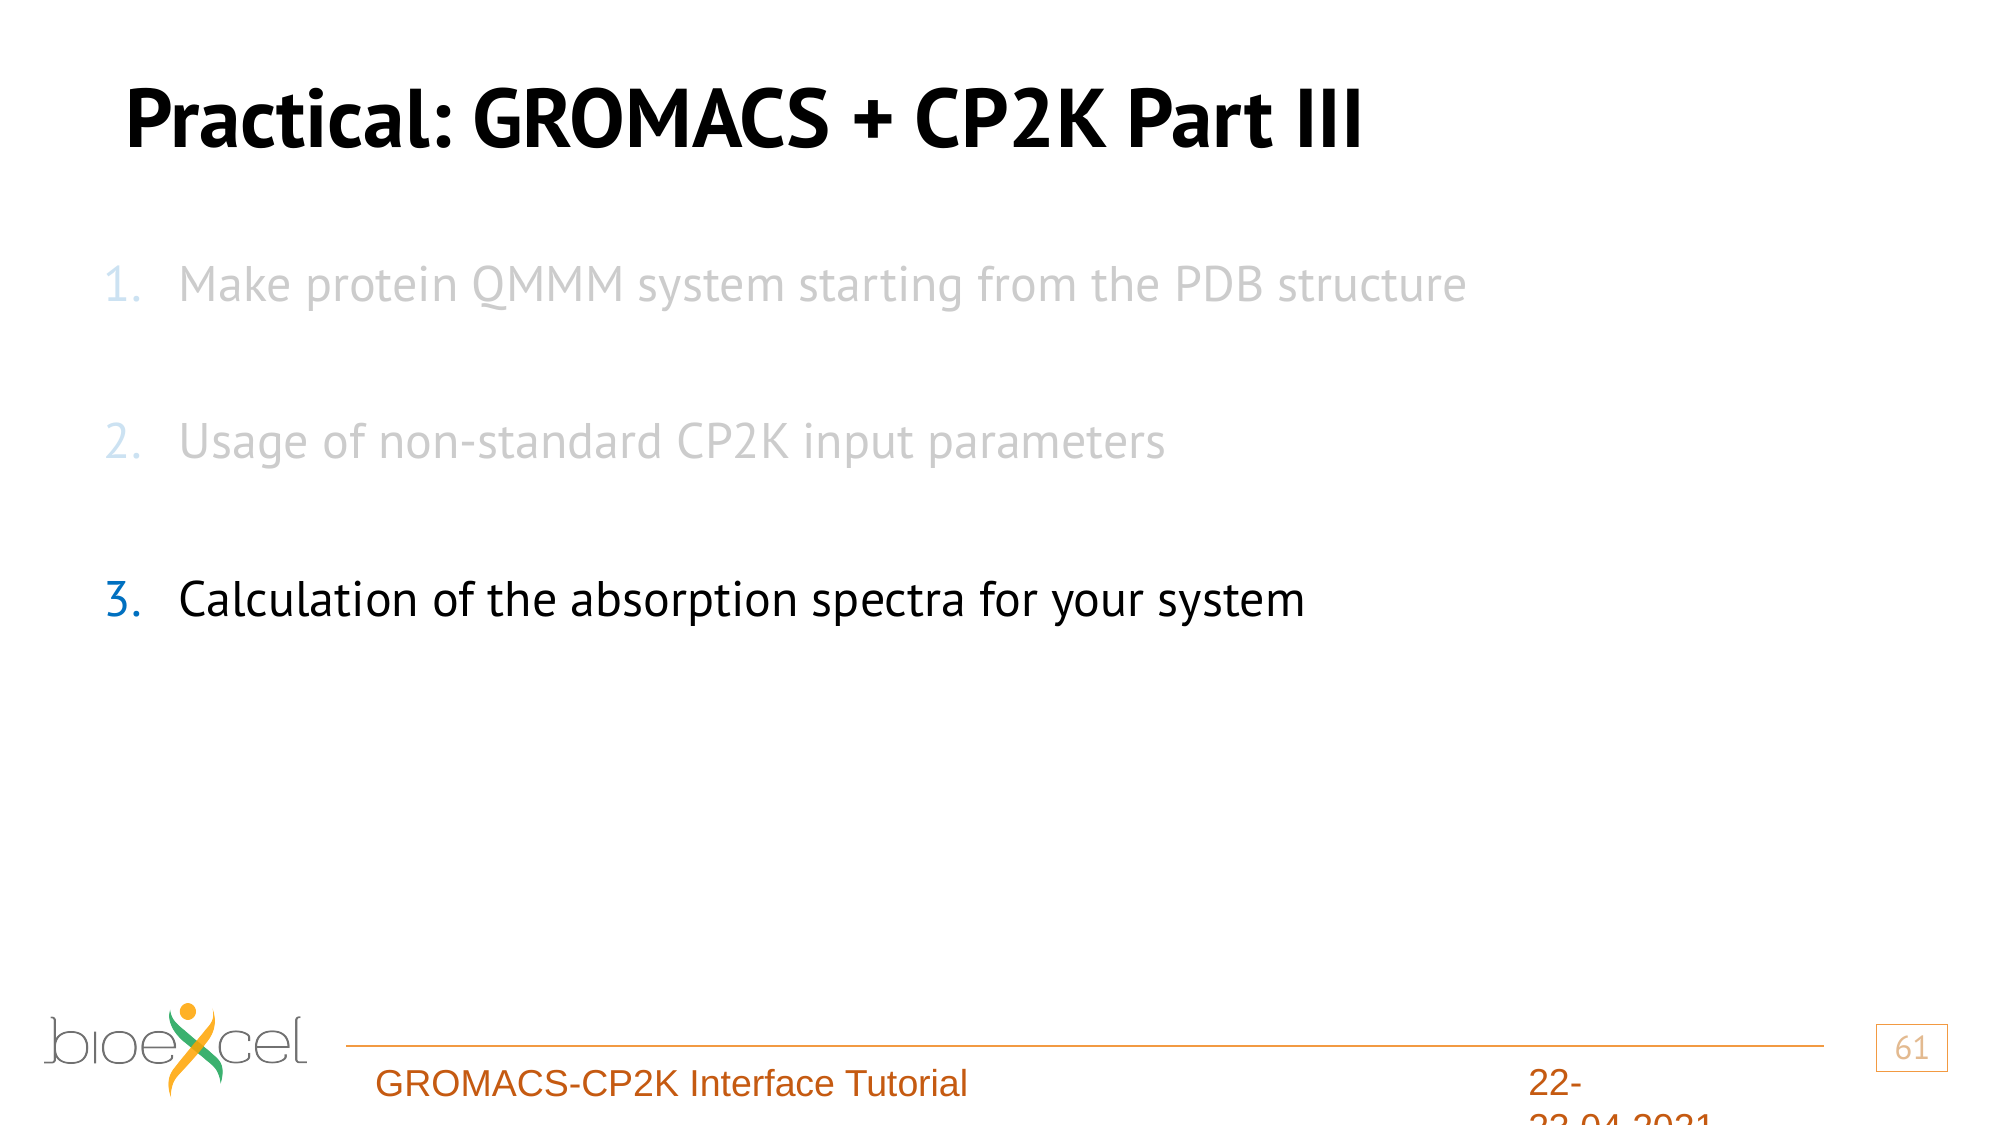

# Practical: GROMACS + CP2K Part III

Make protein QMMM system starting from the PDB structure

Usage of non-standard CP2K input parameters

Calculation of the absorption spectra for your system

61